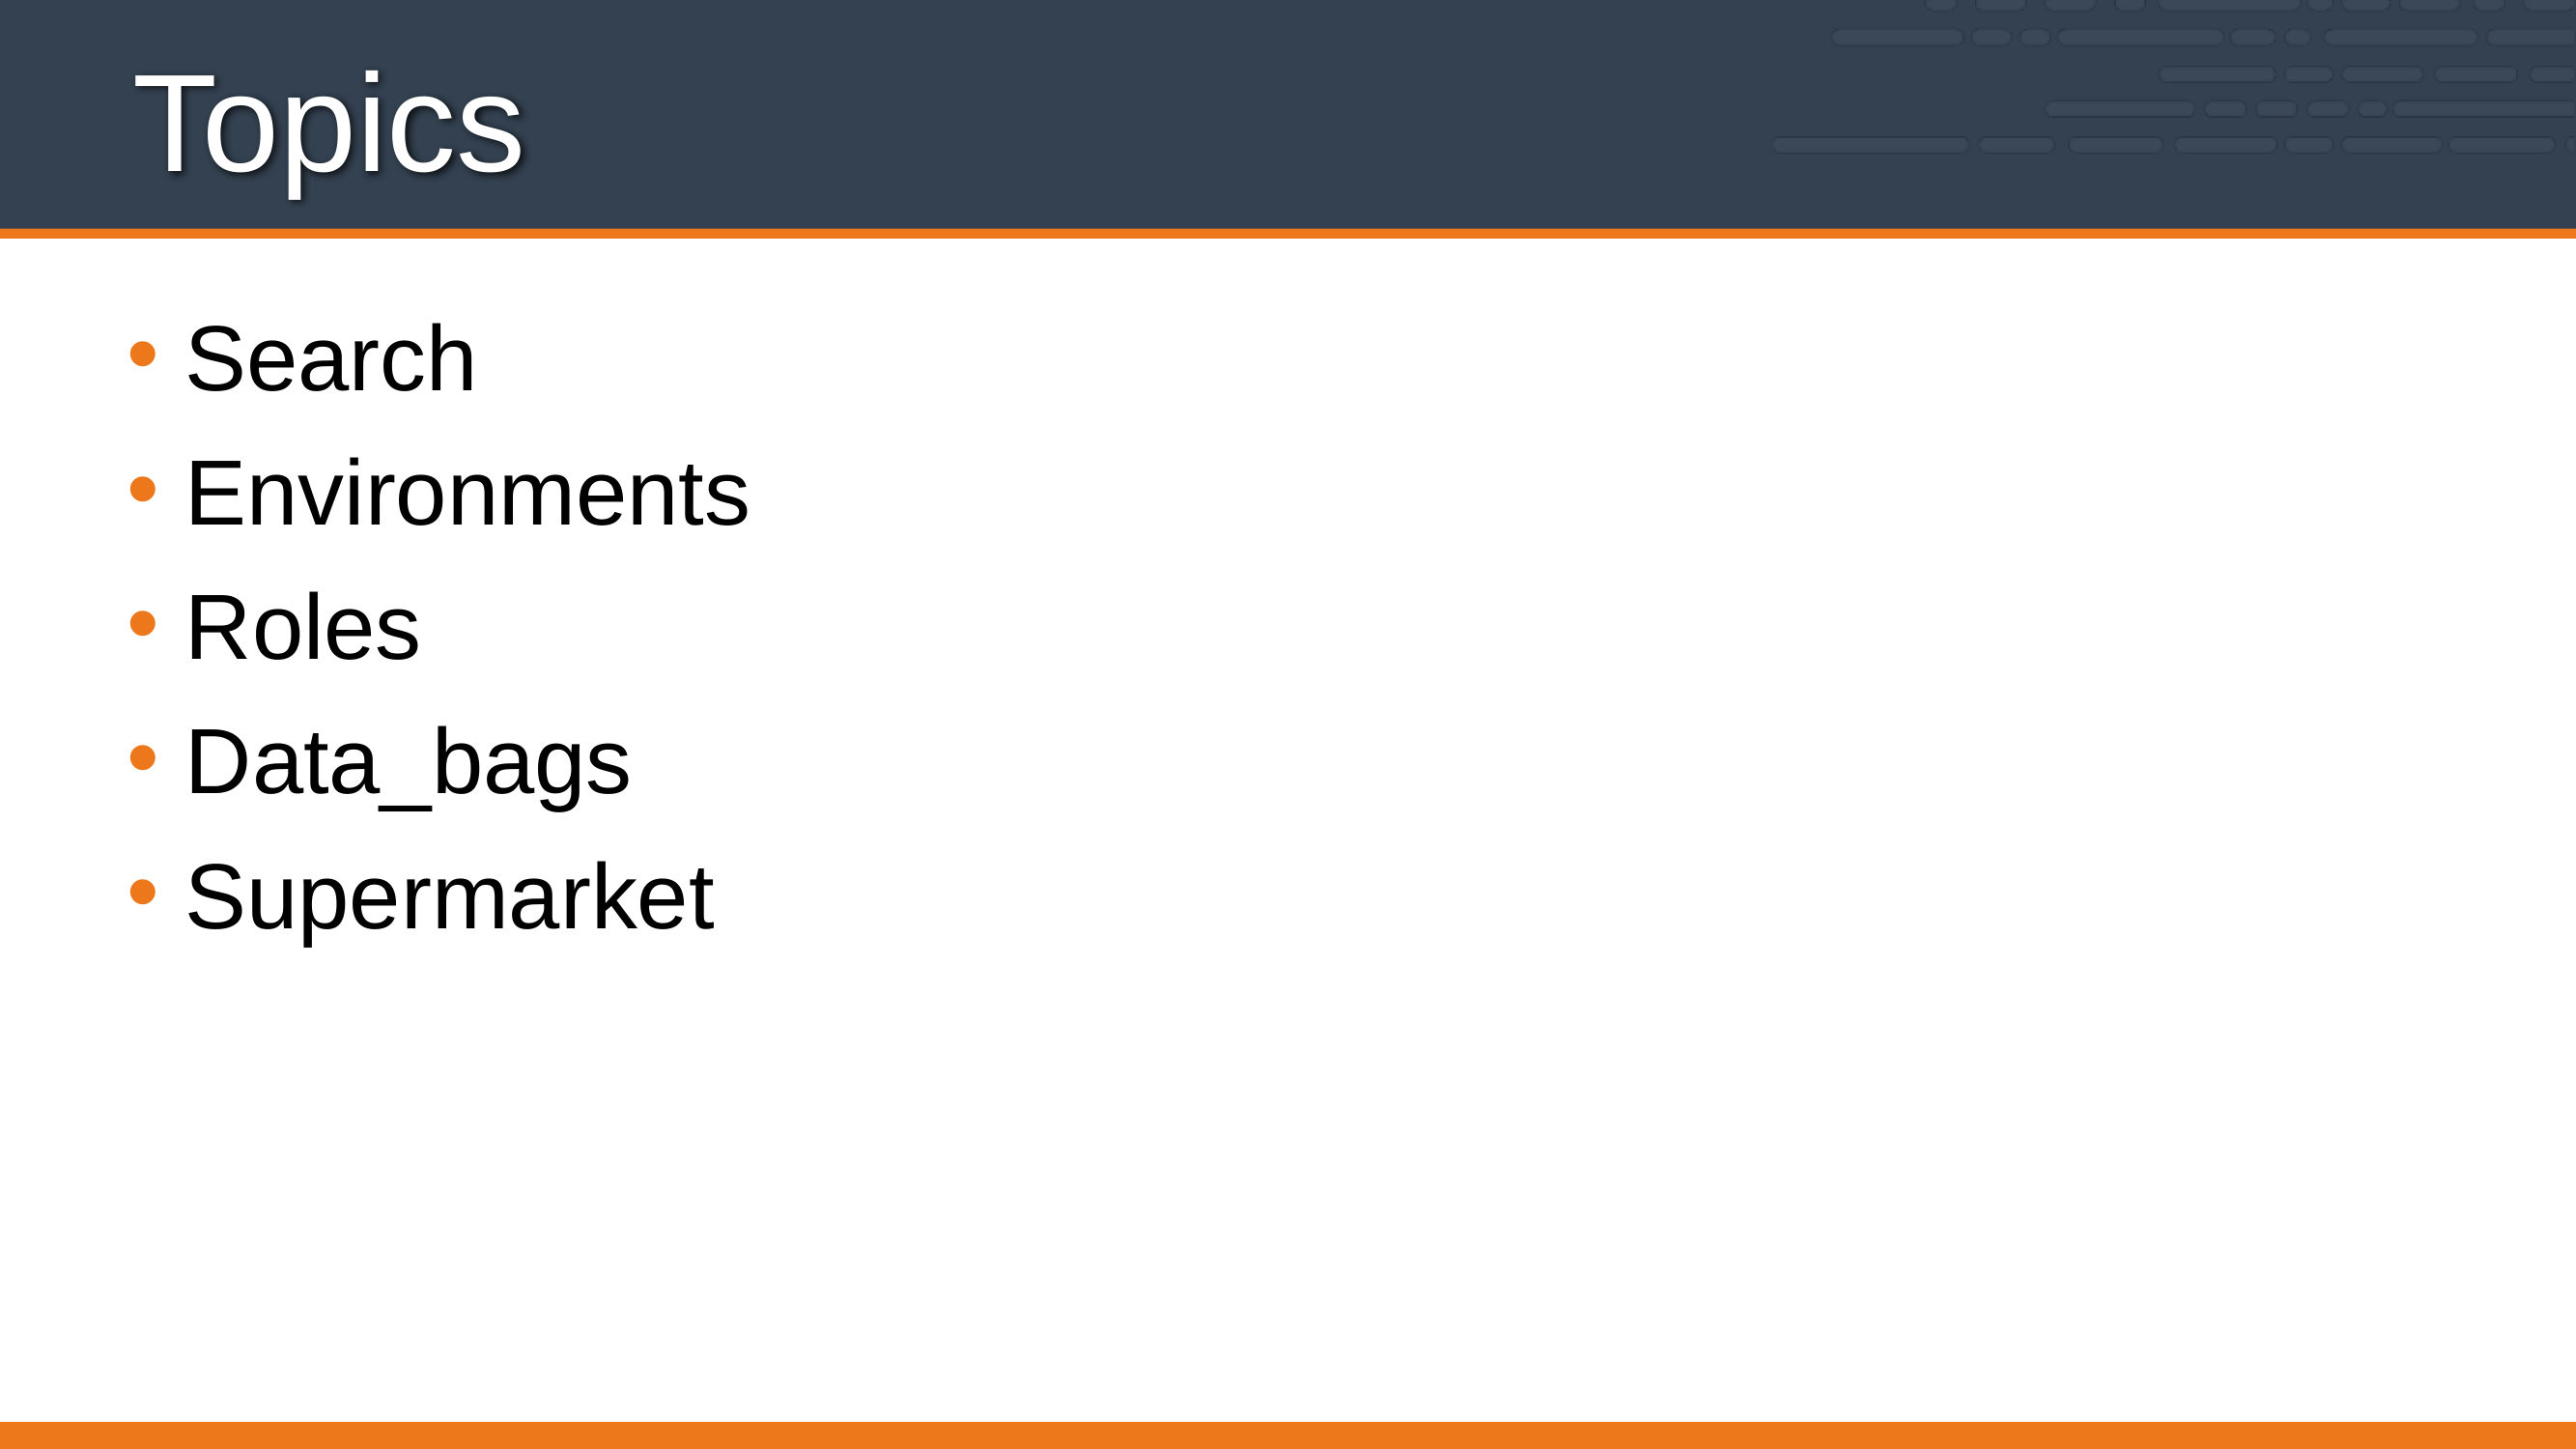

# Topics
Search
Environments
Roles
Data_bags
Supermarket